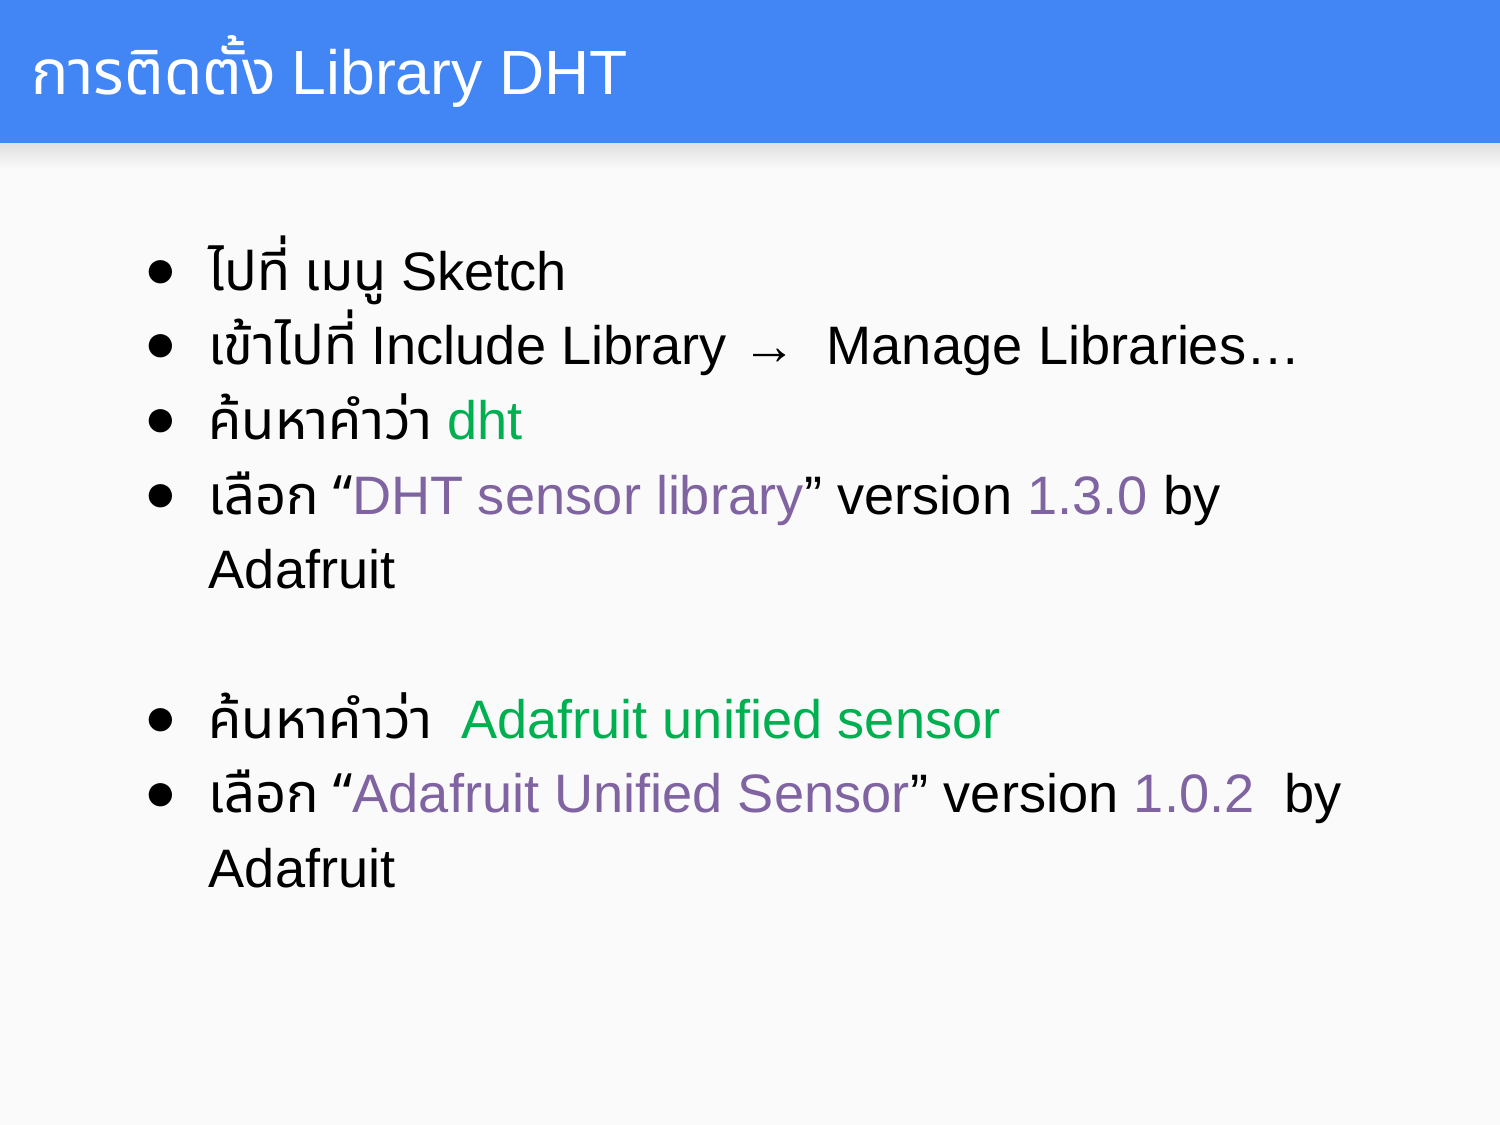

# การติดตั้ง Library DHT
ไปที่ เมนู Sketch
เข้าไปที่ Include Library →  Manage Libraries…
ค้นหาคำว่า dht
เลือก “DHT sensor library” version 1.3.0 by Adafruit
ค้นหาคำว่า  Adafruit unified sensor
เลือก “Adafruit Unified Sensor” version 1.0.2  by Adafruit